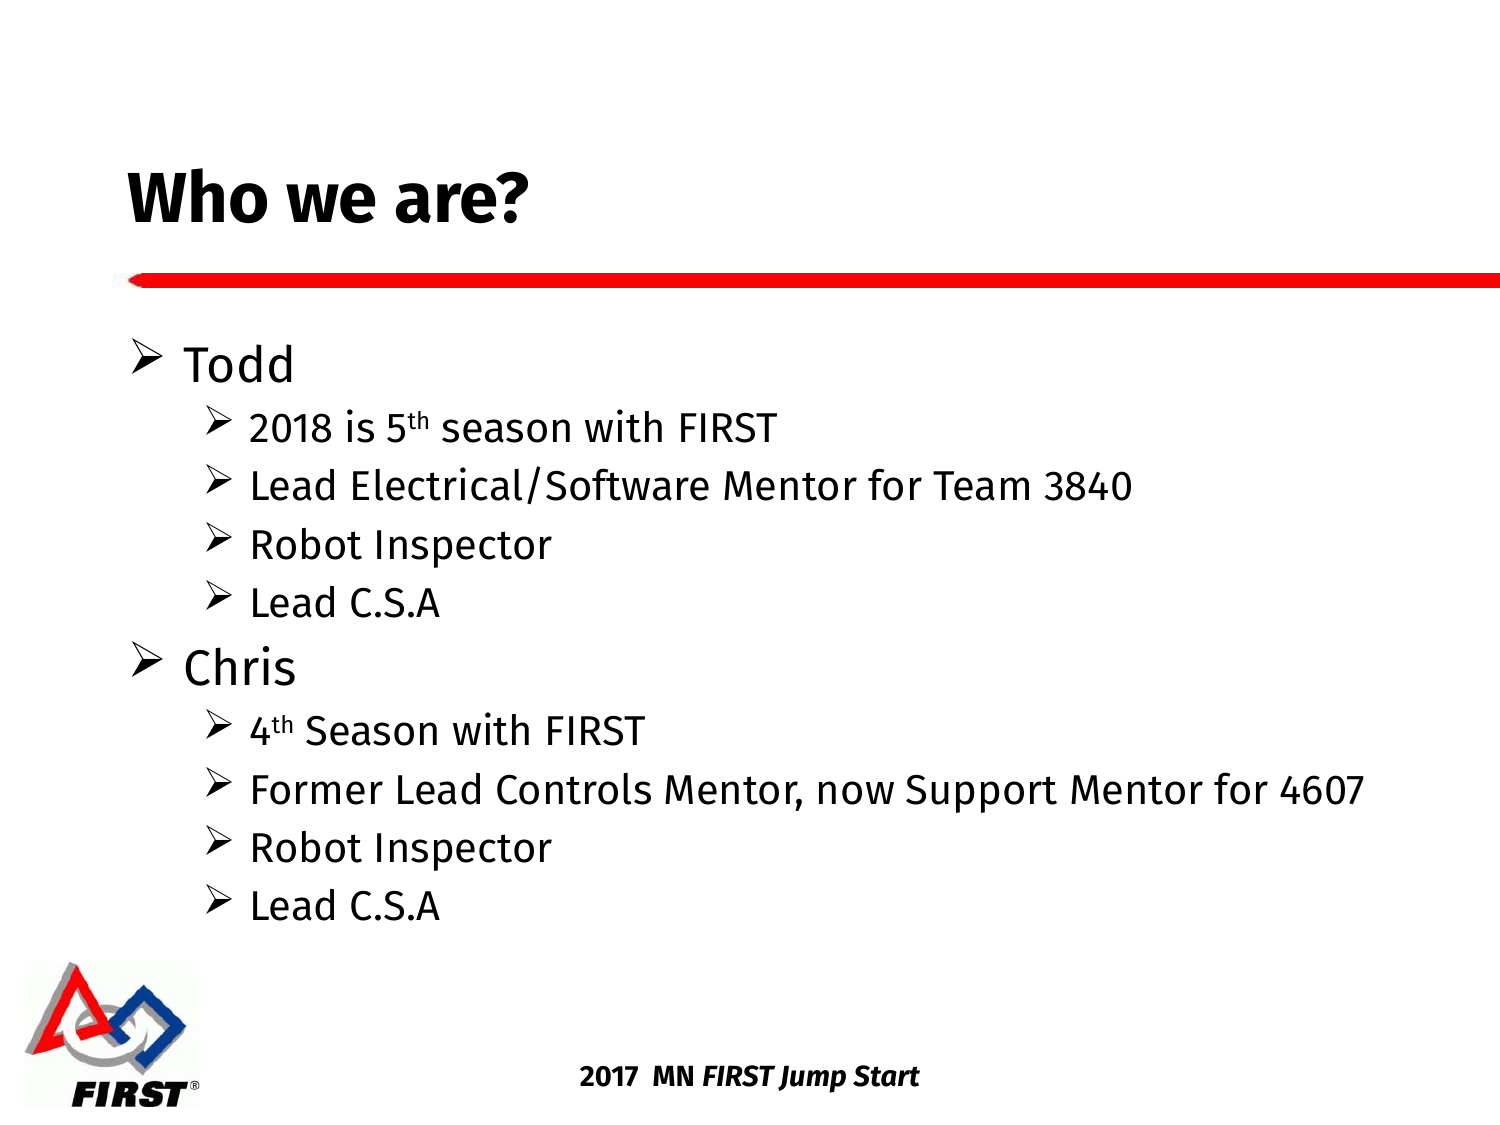

# Who we are?
Todd
2018 is 5th season with FIRST
Lead Electrical/Software Mentor for Team 3840
Robot Inspector
Lead C.S.A
Chris
4th Season with FIRST
Former Lead Controls Mentor, now Support Mentor for 4607
Robot Inspector
Lead C.S.A
2017  MN FIRST Jump Start